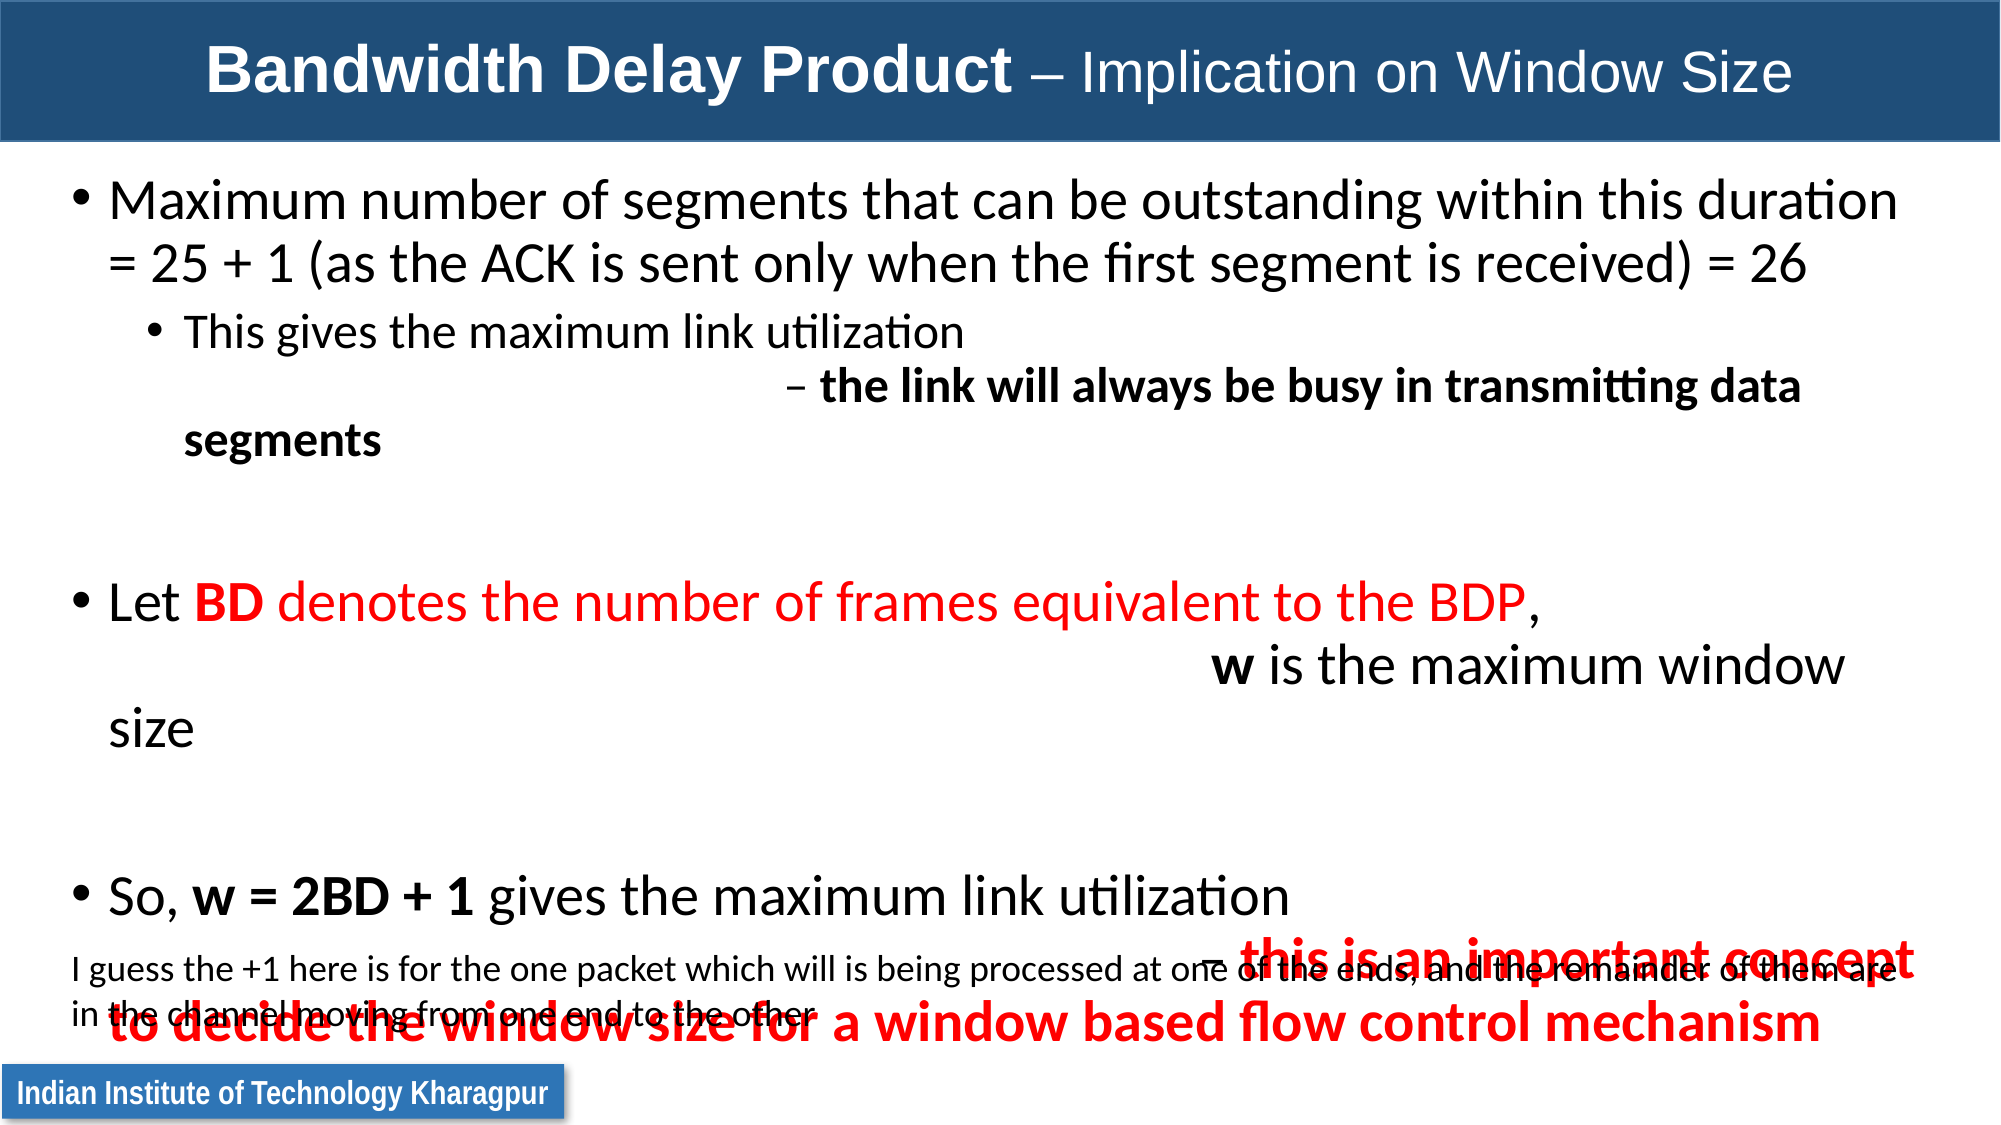

# Bandwidth Delay Product – Implication on Window Size
Maximum number of segments that can be outstanding within this duration = 25 + 1 (as the ACK is sent only when the first segment is received) = 26
This gives the maximum link utilization
				– the link will always be busy in transmitting data segments

Let BD denotes the number of frames equivalent to the BDP,
							    w is the maximum window size

So, w = 2BD + 1 gives the maximum link utilization
							   – this is an important concept to decide the window size for a window based flow control mechanism
I guess the +1 here is for the one packet which will is being processed at one of the ends, and the remainder of them are in the channel moving from one end to the other